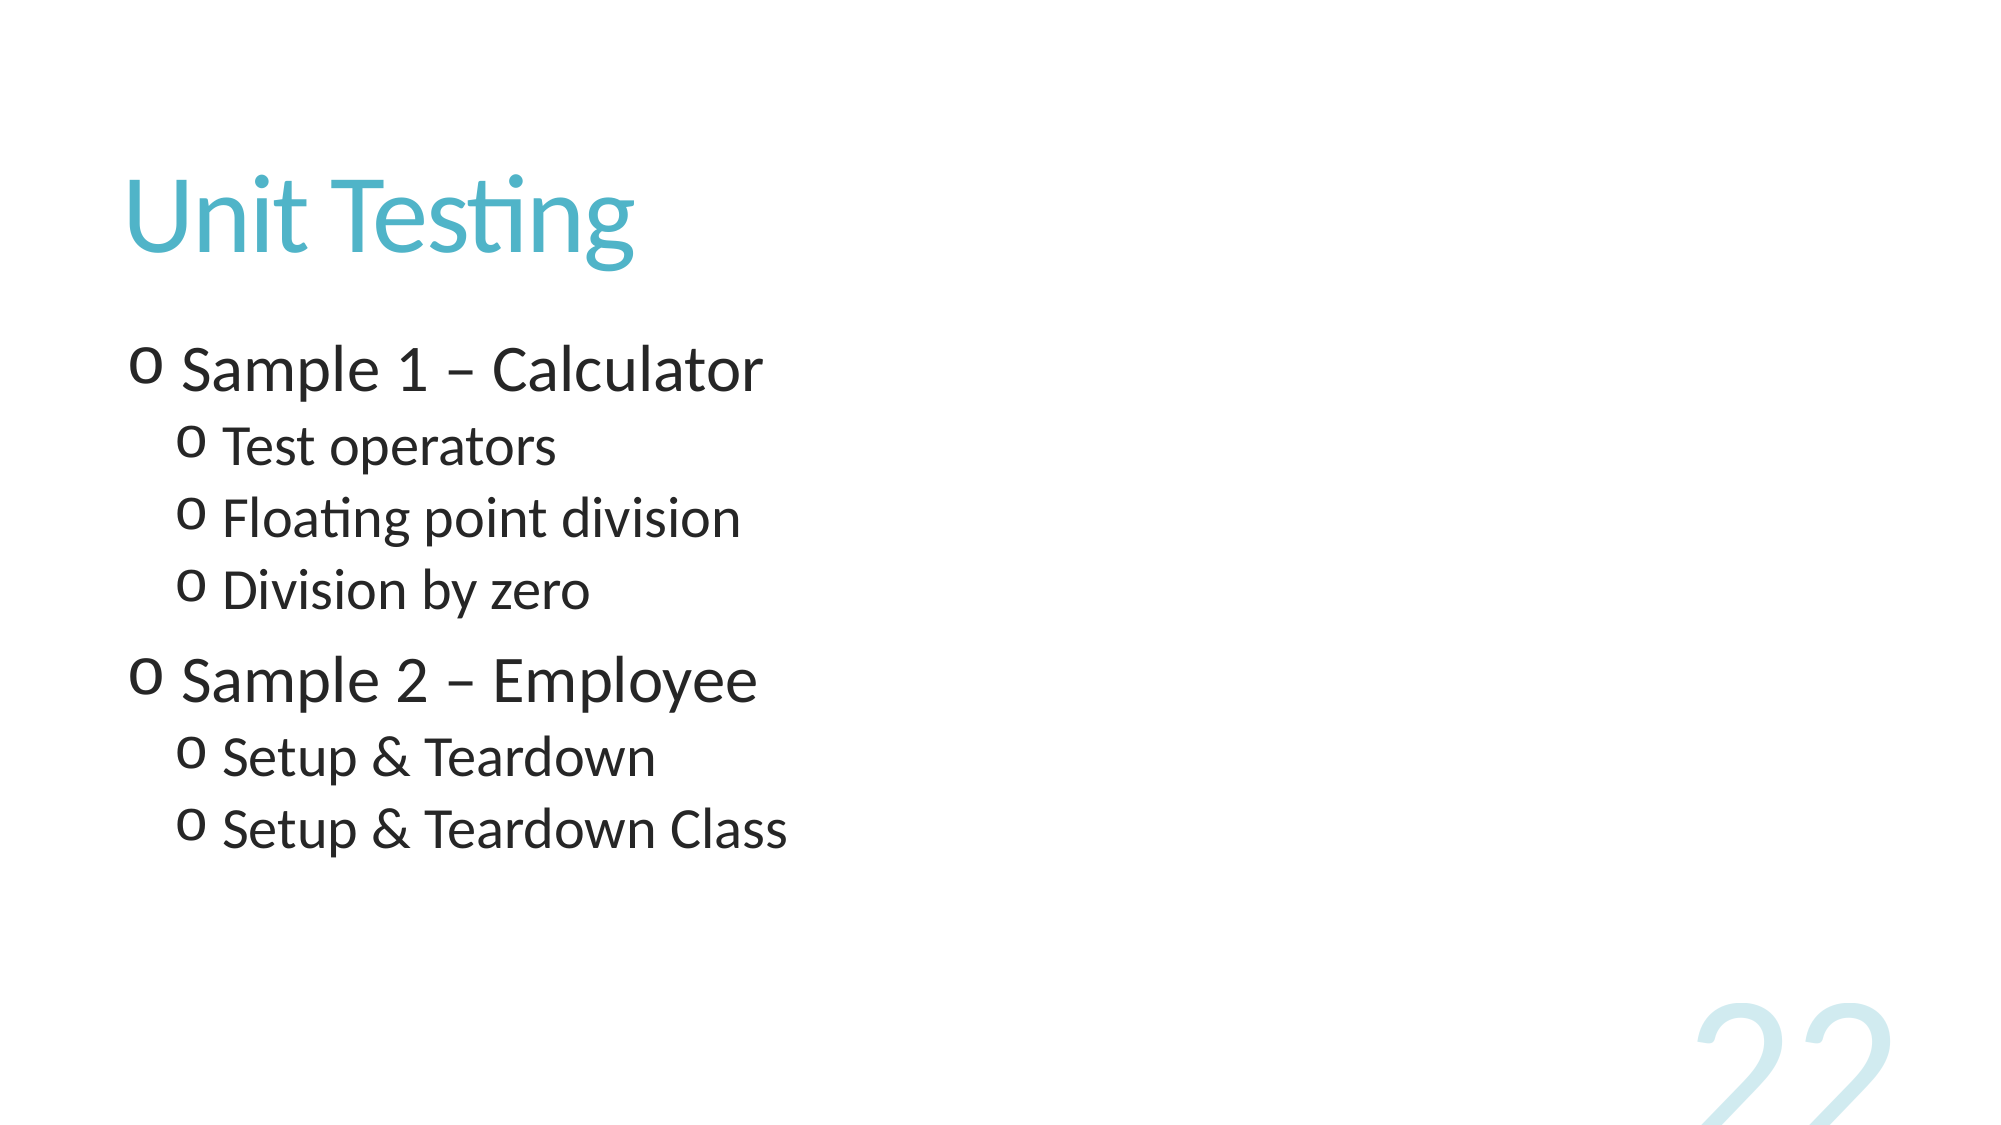

# Unit Testing
 Sample 1 – Calculator
 Test operators
 Floating point division
 Division by zero
 Sample 2 – Employee
 Setup & Teardown
 Setup & Teardown Class
22